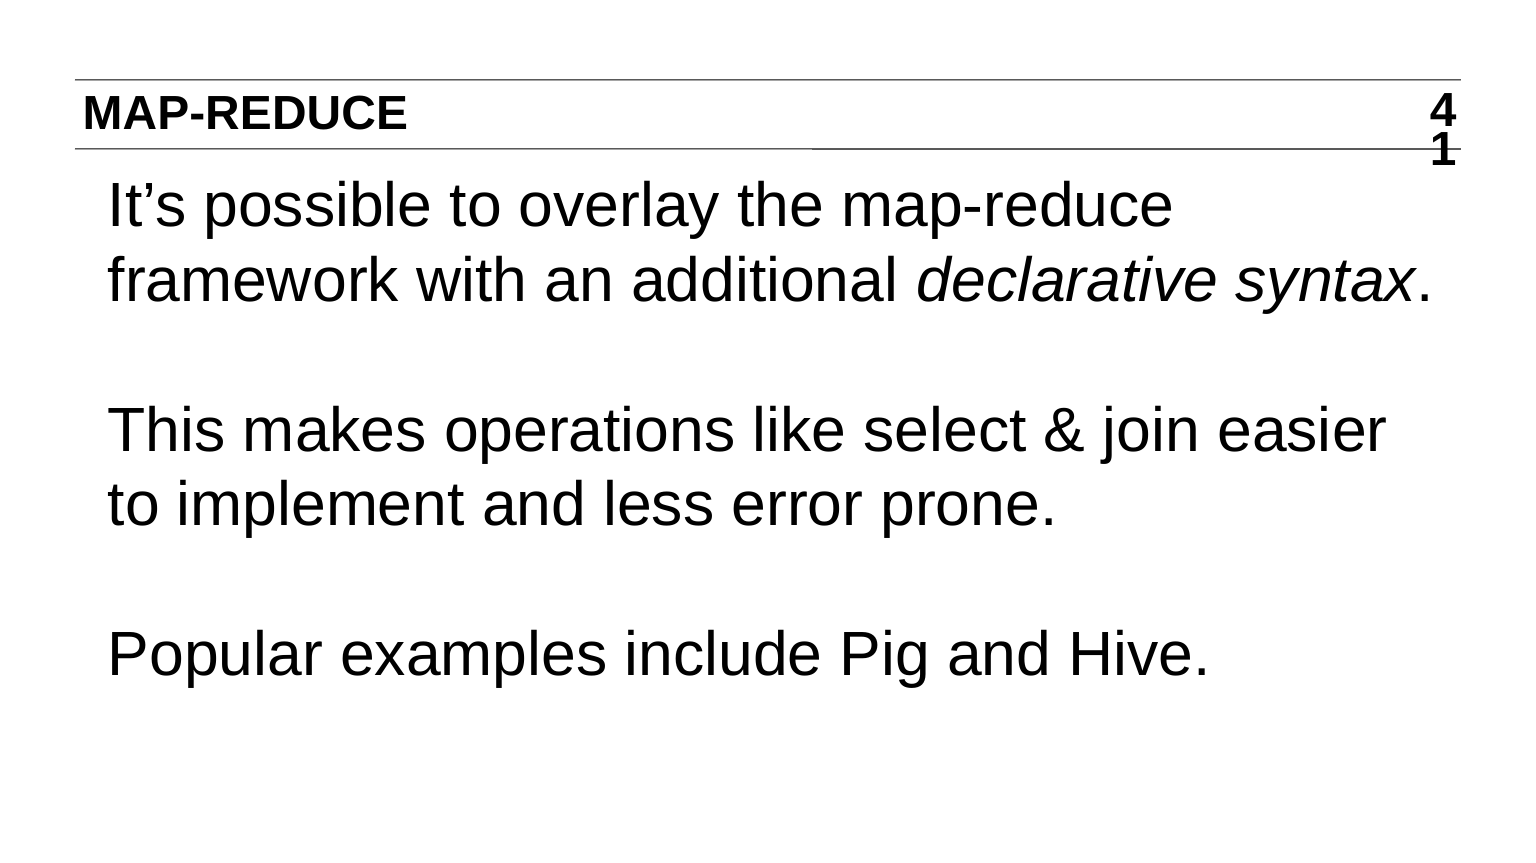

Map-reduce
41
It’s possible to overlay the map-reduce framework with an additional declarative syntax.

This makes operations like select & join easier to implement and less error prone.

Popular examples include Pig and Hive.